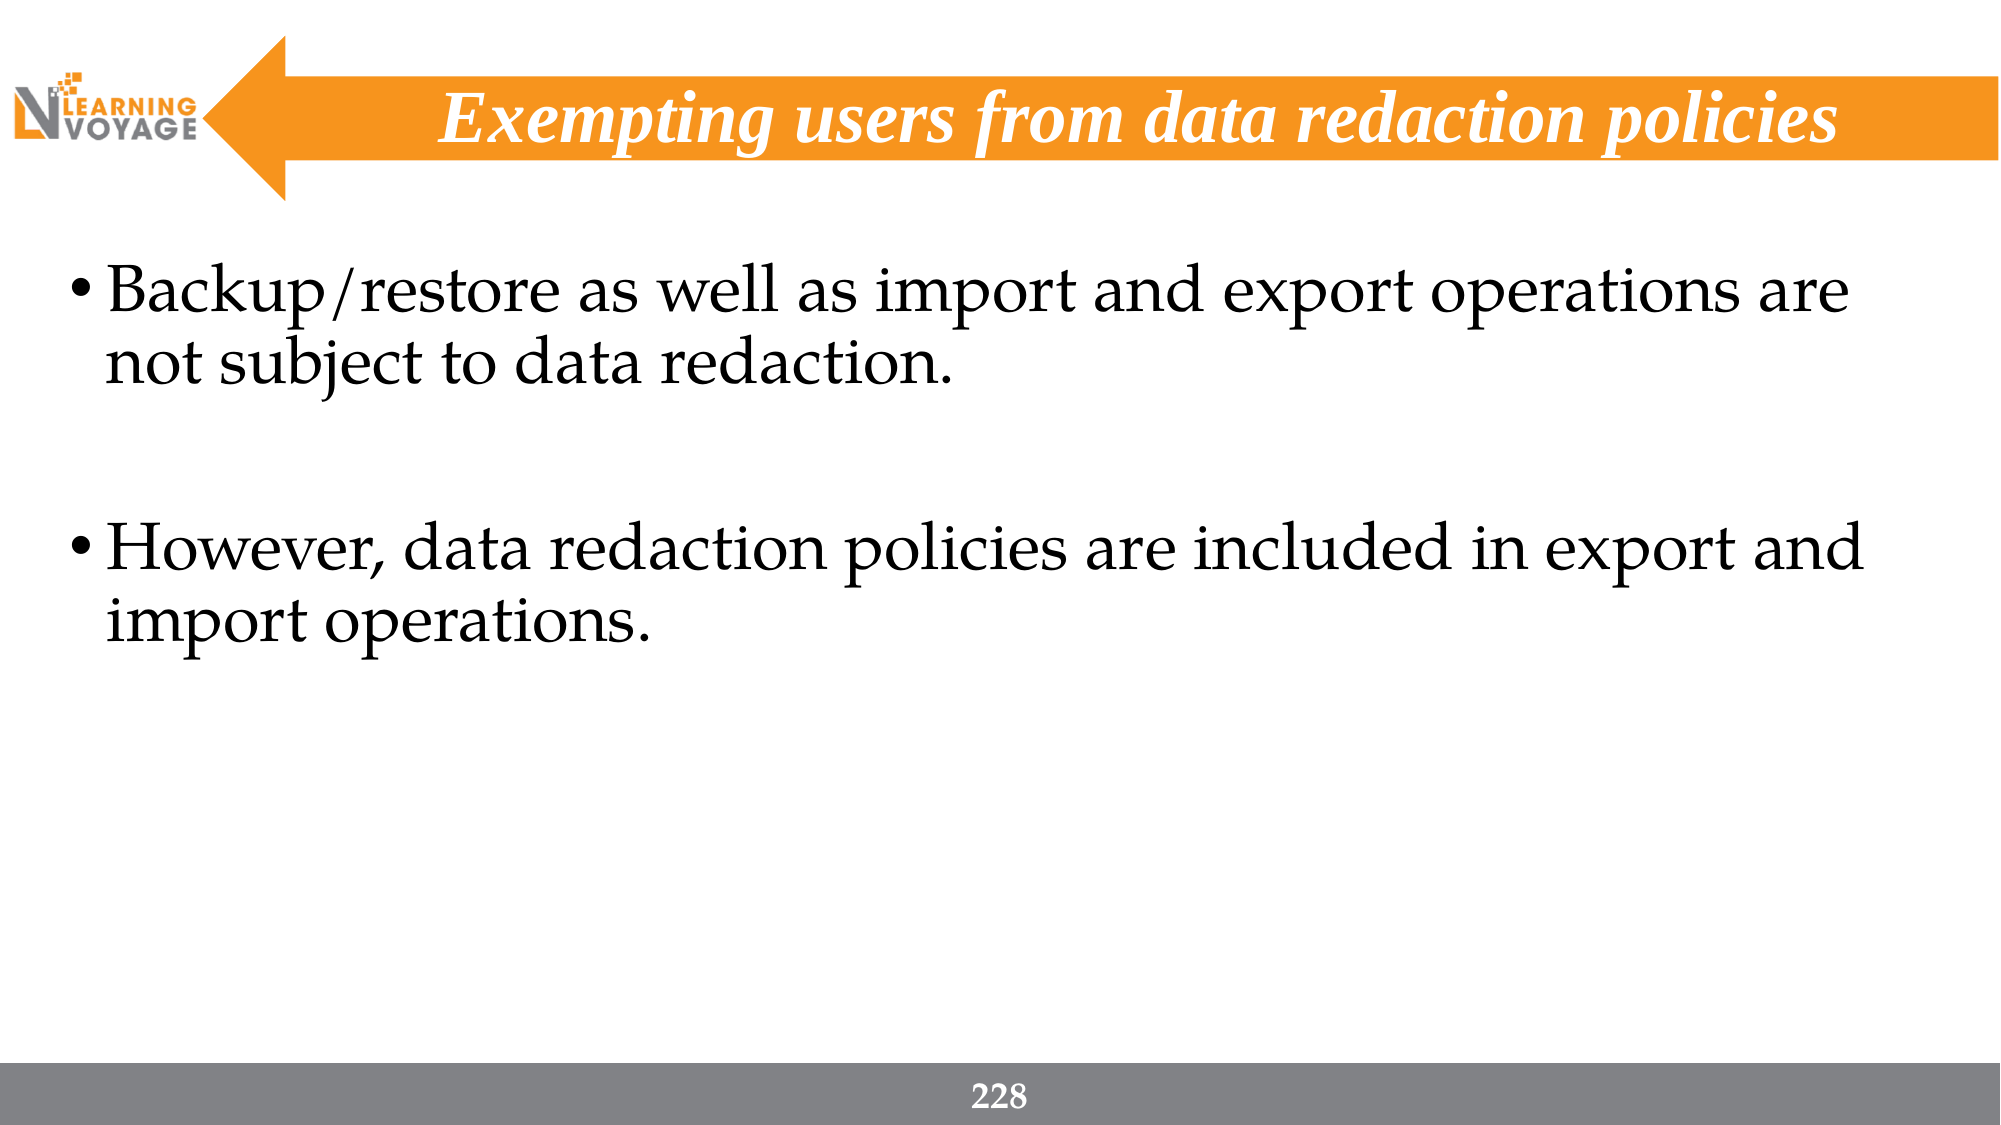

# Exempting users from data redaction policies
Backup/restore as well as import and export operations are not subject to data redaction.

However, data redaction policies are included in export and import operations.

228